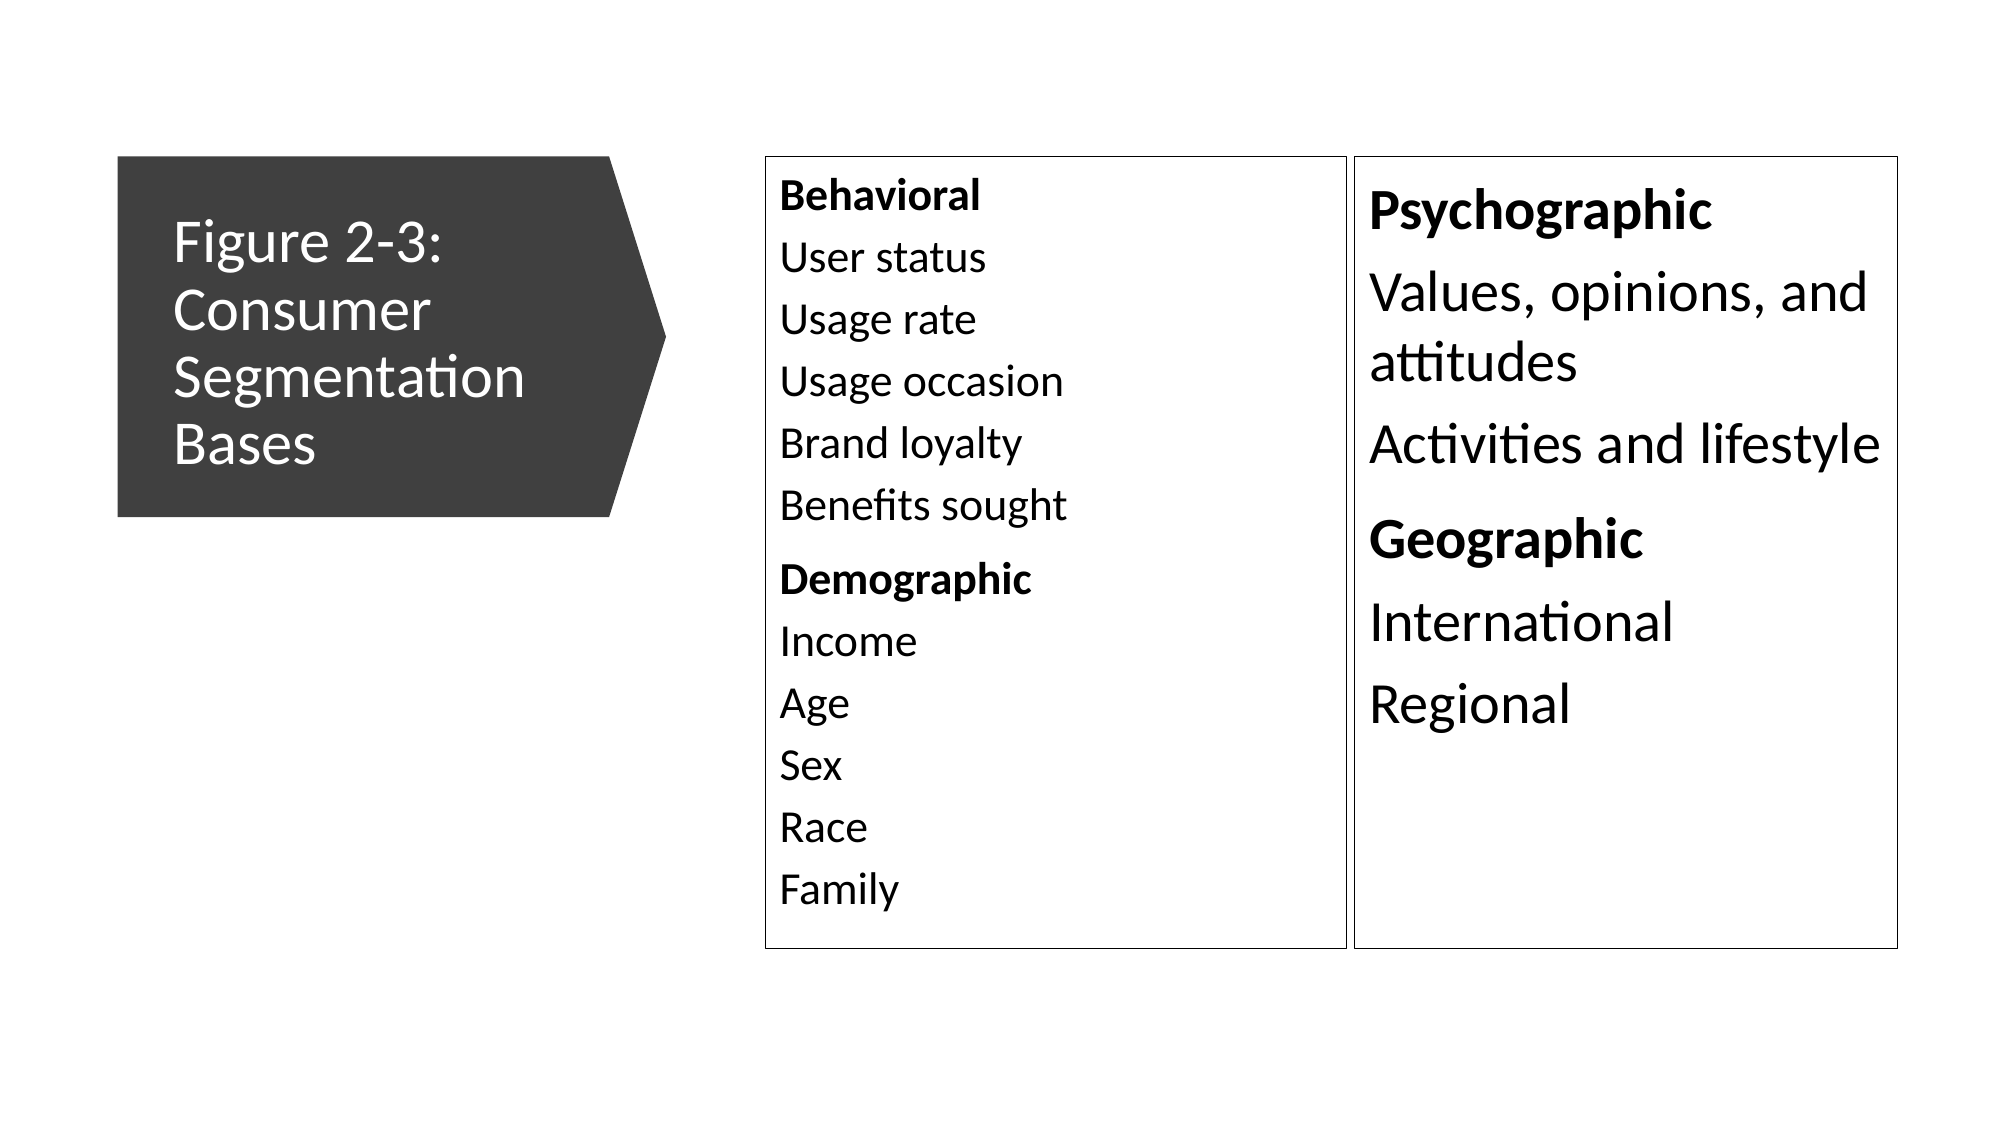

Behavioral
User status
Usage rate
Usage occasion
Brand loyalty
Benefits sought
Demographic
Income
Age
Sex
Race
Family
Psychographic
Values, opinions, and attitudes
Activities and lifestyle
Geographic
International
Regional
# Figure 2-3: Consumer Segmentation Bases